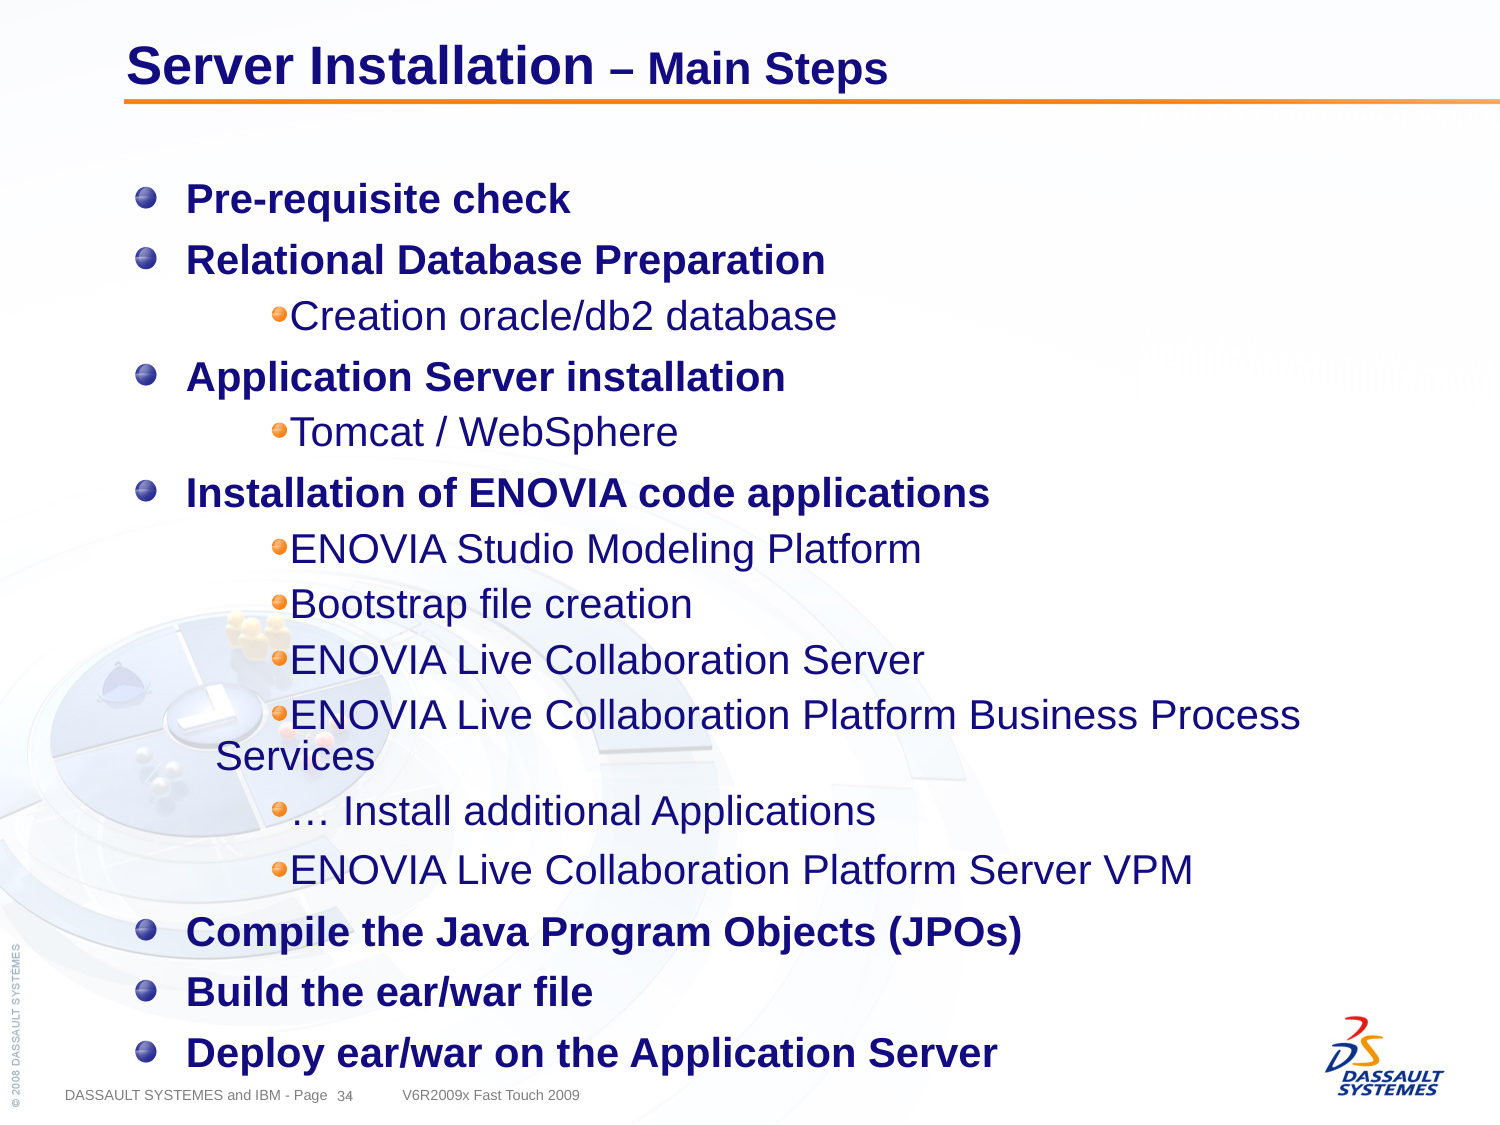

# Server Installation – Main Steps
Pre-requisite check
Relational Database Preparation
Creation oracle/db2 database
Application Server installation
Tomcat / WebSphere
Installation of ENOVIA code applications
ENOVIA Studio Modeling Platform
Bootstrap file creation
ENOVIA Live Collaboration Server
ENOVIA Live Collaboration Platform Business Process Services
… Install additional Applications
ENOVIA Live Collaboration Platform Server VPM
Compile the Java Program Objects (JPOs)
Build the ear/war file
Deploy ear/war on the Application Server